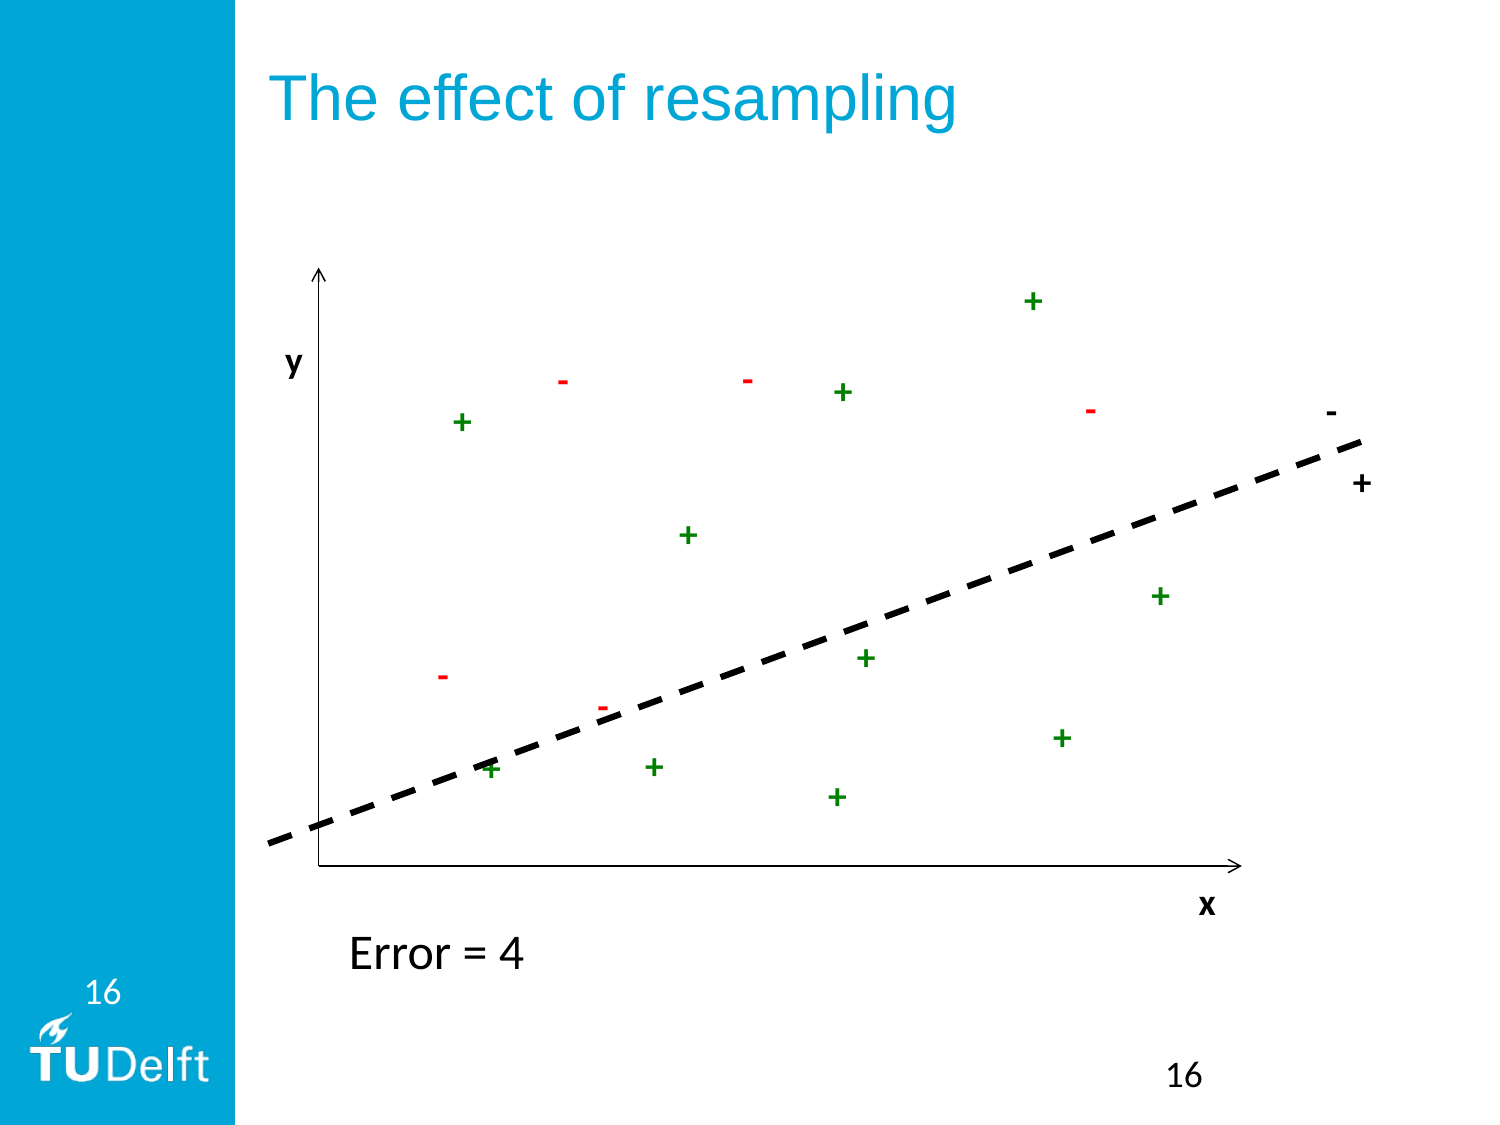

# The effect of resampling
+
y
-
-
+
-
-
+
+
+
+
+
-
-
+
+
+
+
x
Error = 4
16